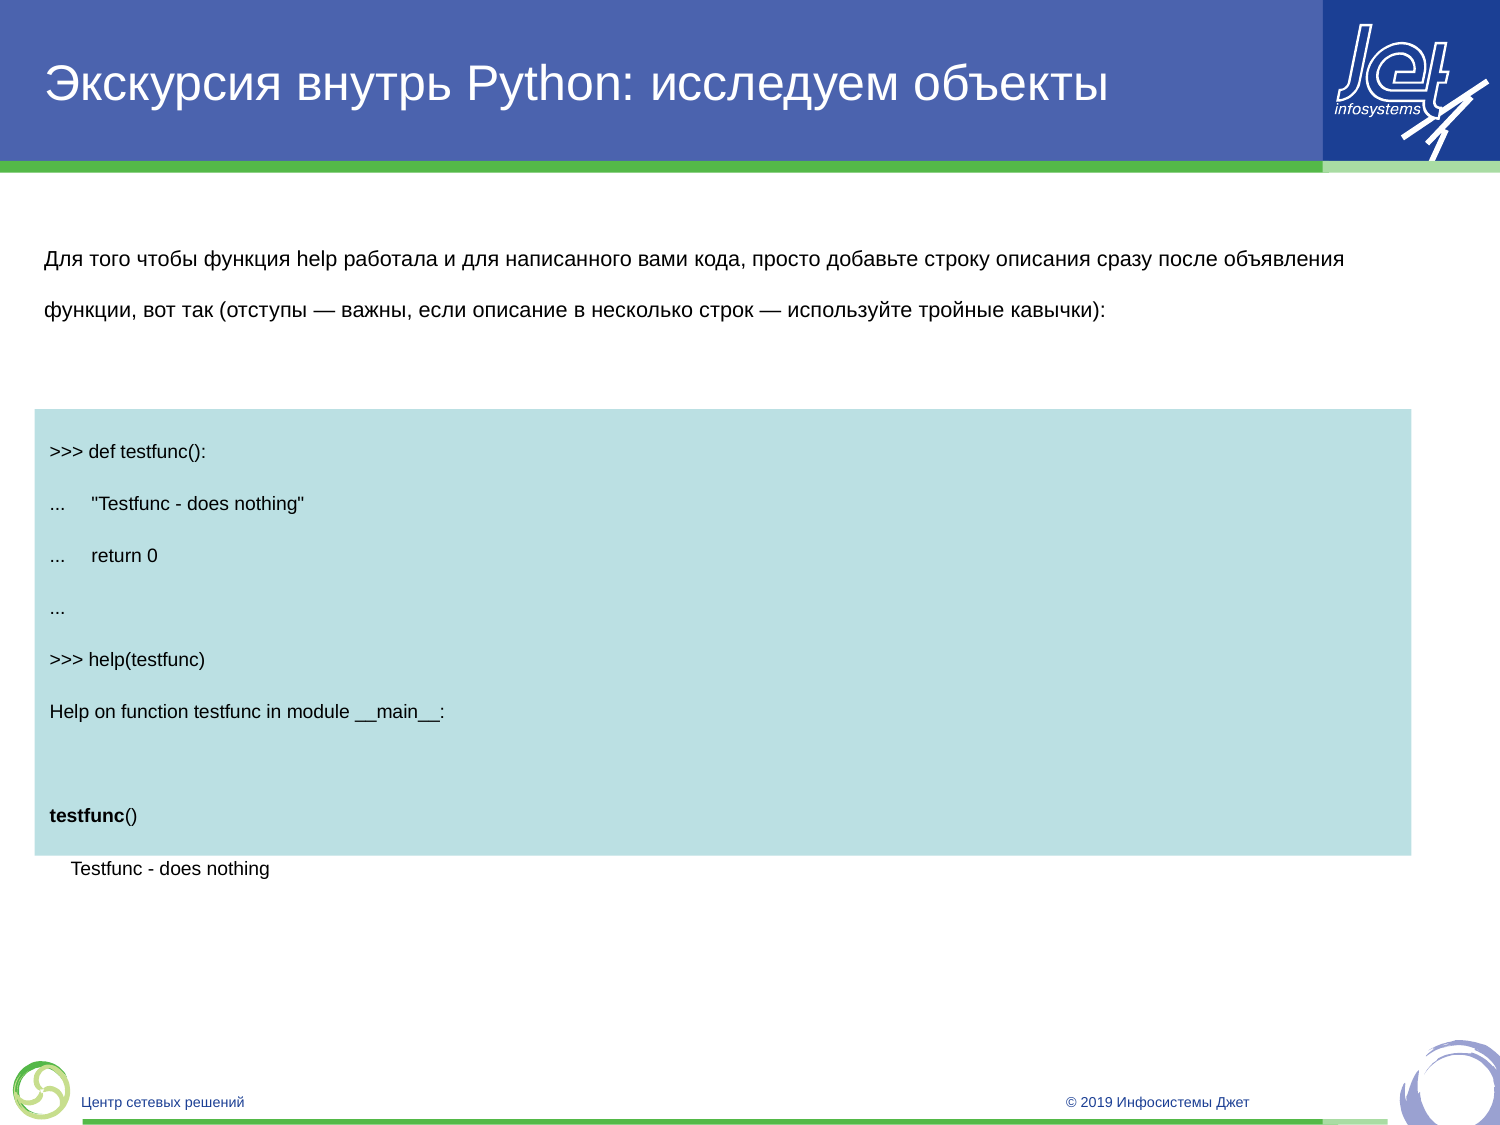

# Экскурсия внутрь Python: исследуем объекты
Для того чтобы функция help работала и для написанного вами кода, просто добавьте строку описания сразу после объявления функции, вот так (отступы — важны, если описание в несколько строк — используйте тройные кавычки):
>>> def testfunc():
...     "Testfunc - does nothing"
...     return 0
...
>>> help(testfunc)
Help on function testfunc in module __main__:

testfunc()
    Testfunc - does nothing